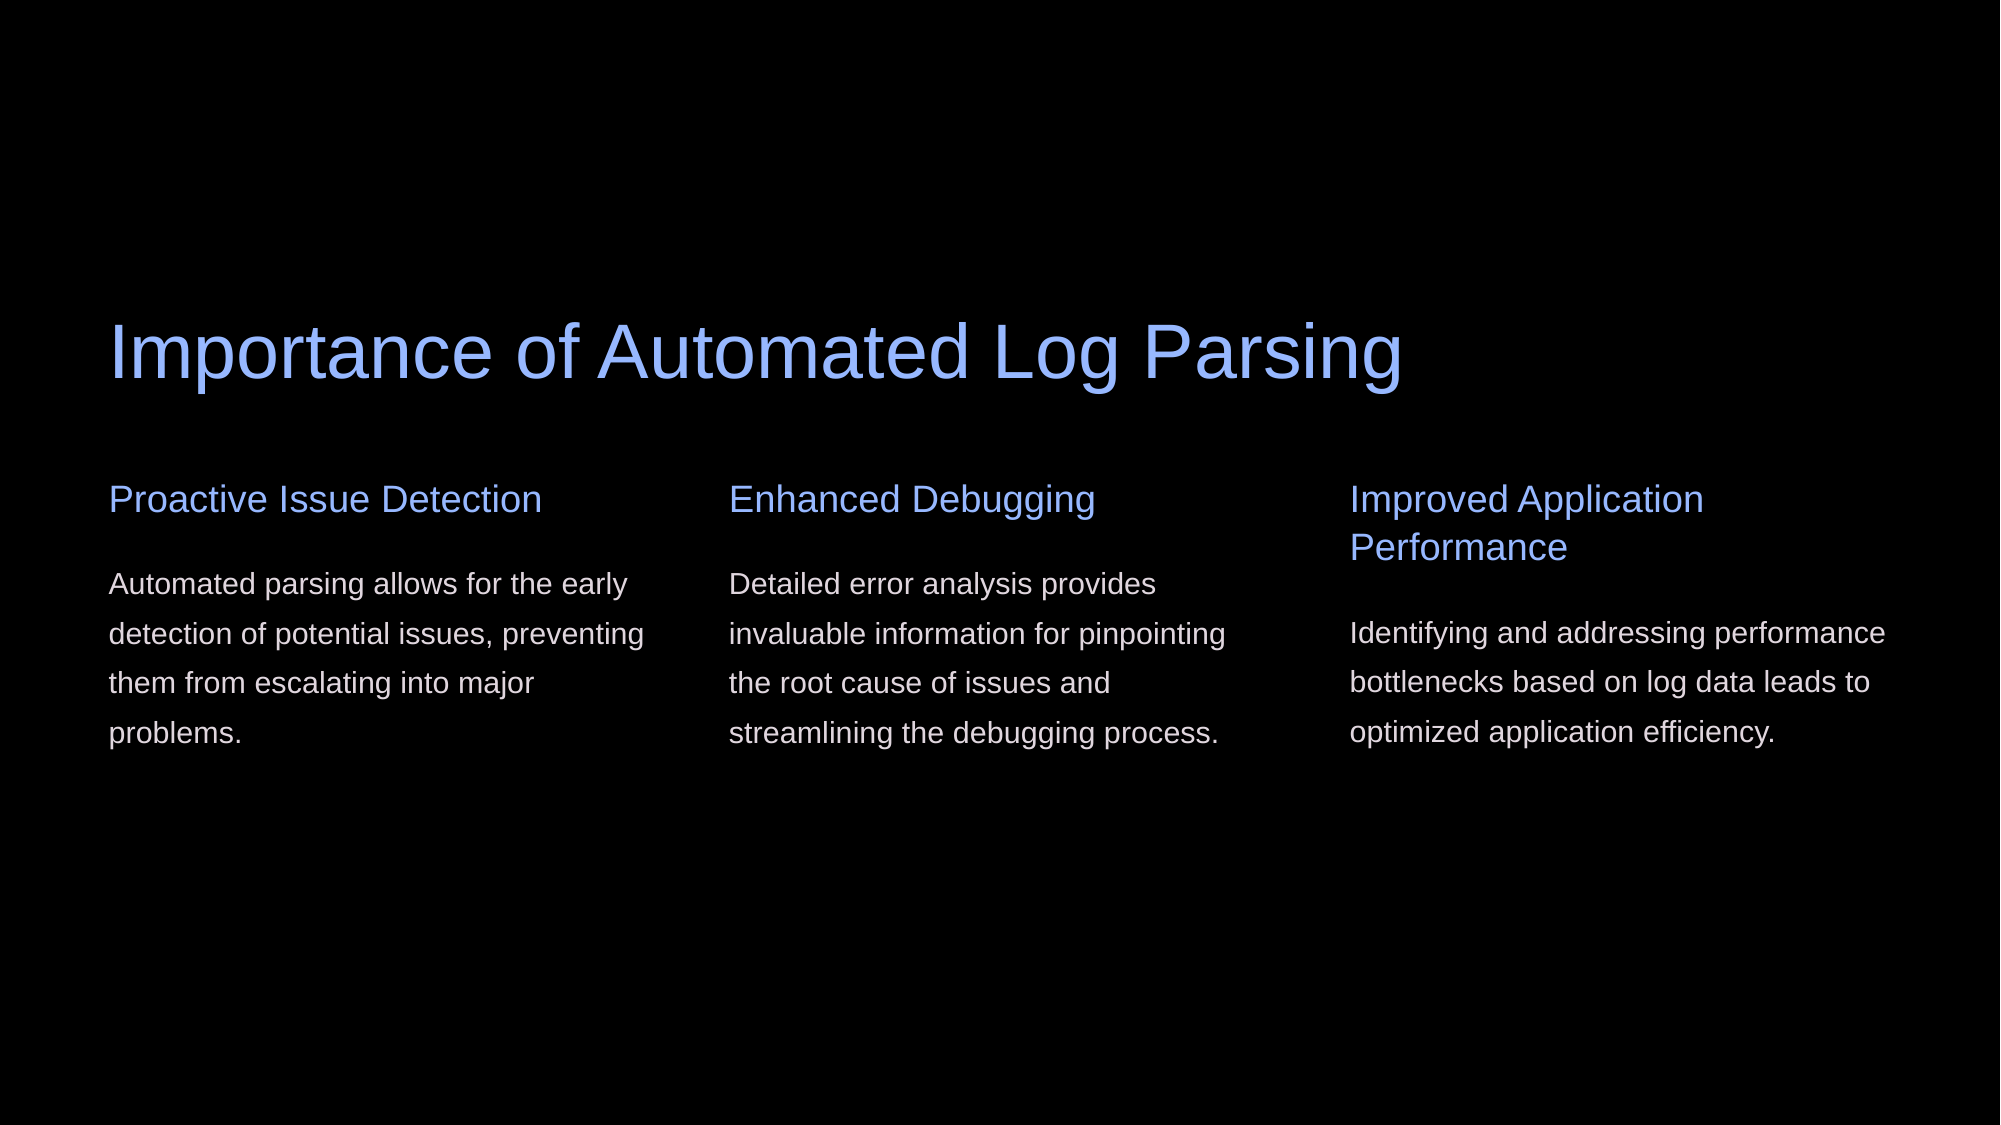

Importance of Automated Log Parsing
Proactive Issue Detection
Enhanced Debugging
Improved Application Performance
Automated parsing allows for the early detection of potential issues, preventing them from escalating into major problems.
Detailed error analysis provides invaluable information for pinpointing the root cause of issues and streamlining the debugging process.
Identifying and addressing performance bottlenecks based on log data leads to optimized application efficiency.